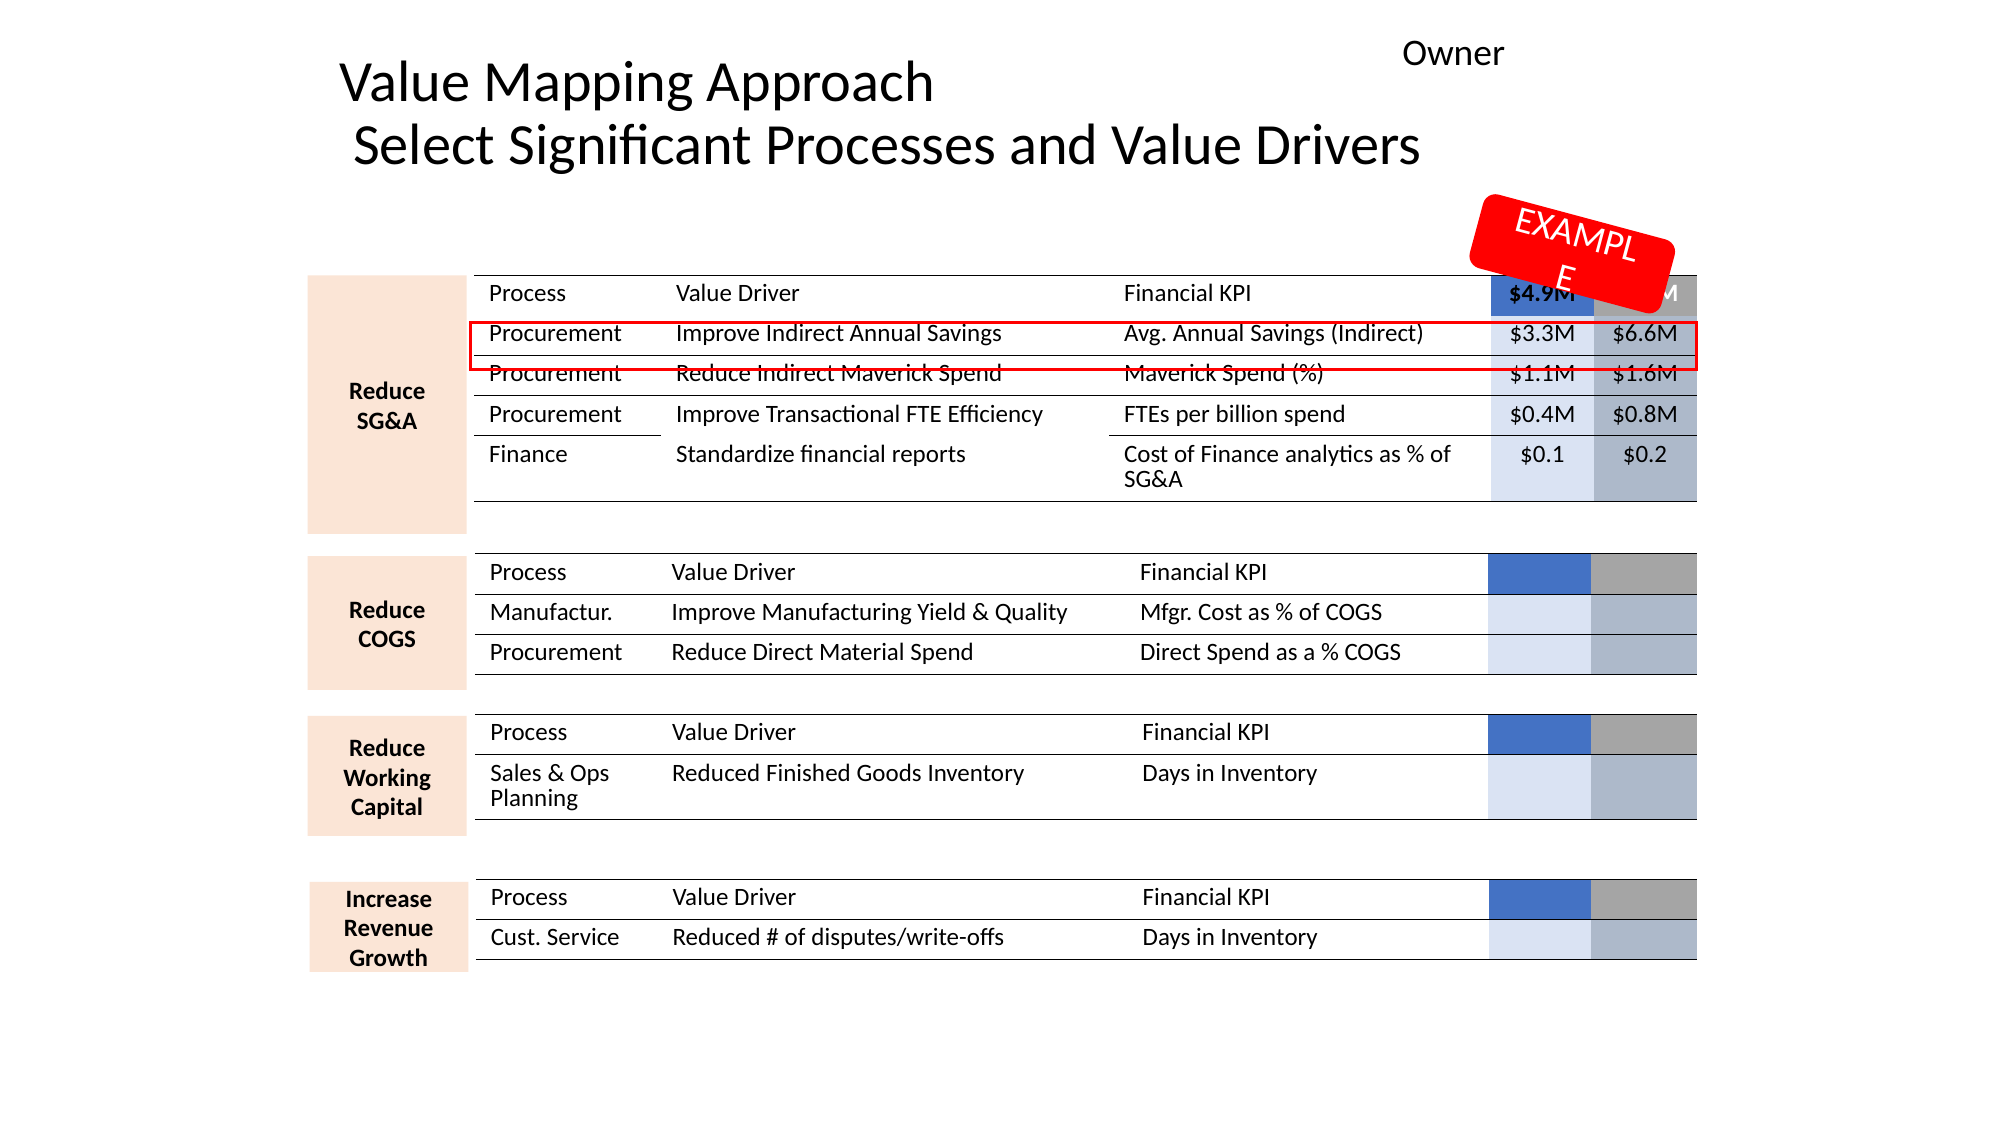

# Value Mapping Approach Select Significant Processes and Value Drivers
Owner
EXAMPLE
| Process | Value Driver | Financial KPI | $4.9M | $9.2M |
| --- | --- | --- | --- | --- |
| Procurement | Improve Indirect Annual Savings | Avg. Annual Savings (Indirect) | $3.3M | $6.6M |
| Procurement | Reduce Indirect Maverick Spend | Maverick Spend (%) | $1.1M | $1.6M |
| Procurement | Improve Transactional FTE Efficiency | FTEs per billion spend | $0.4M | $0.8M |
| Finance | Standardize financial reports | Cost of Finance analytics as % of SG&A | $0.1 | $0.2 |
Reduce SG&A

| Process | Value Driver | Financial KPI |  |  |
| --- | --- | --- | --- | --- |
| Manufactur. | Improve Manufacturing Yield & Quality | Mfgr. Cost as % of COGS |  |  |
| Procurement | Reduce Direct Material Spend | Direct Spend as a % COGS |  |  |
Reduce COGS
| Process | Value Driver | Financial KPI |  |  |
| --- | --- | --- | --- | --- |
| Sales & Ops Planning | Reduced Finished Goods Inventory | Days in Inventory |  |  |
Reduce Working Capital
| Process | Value Driver | Financial KPI |  |  |
| --- | --- | --- | --- | --- |
| Cust. Service | Reduced # of disputes/write-offs | Days in Inventory |  |  |
Increase Revenue Growth